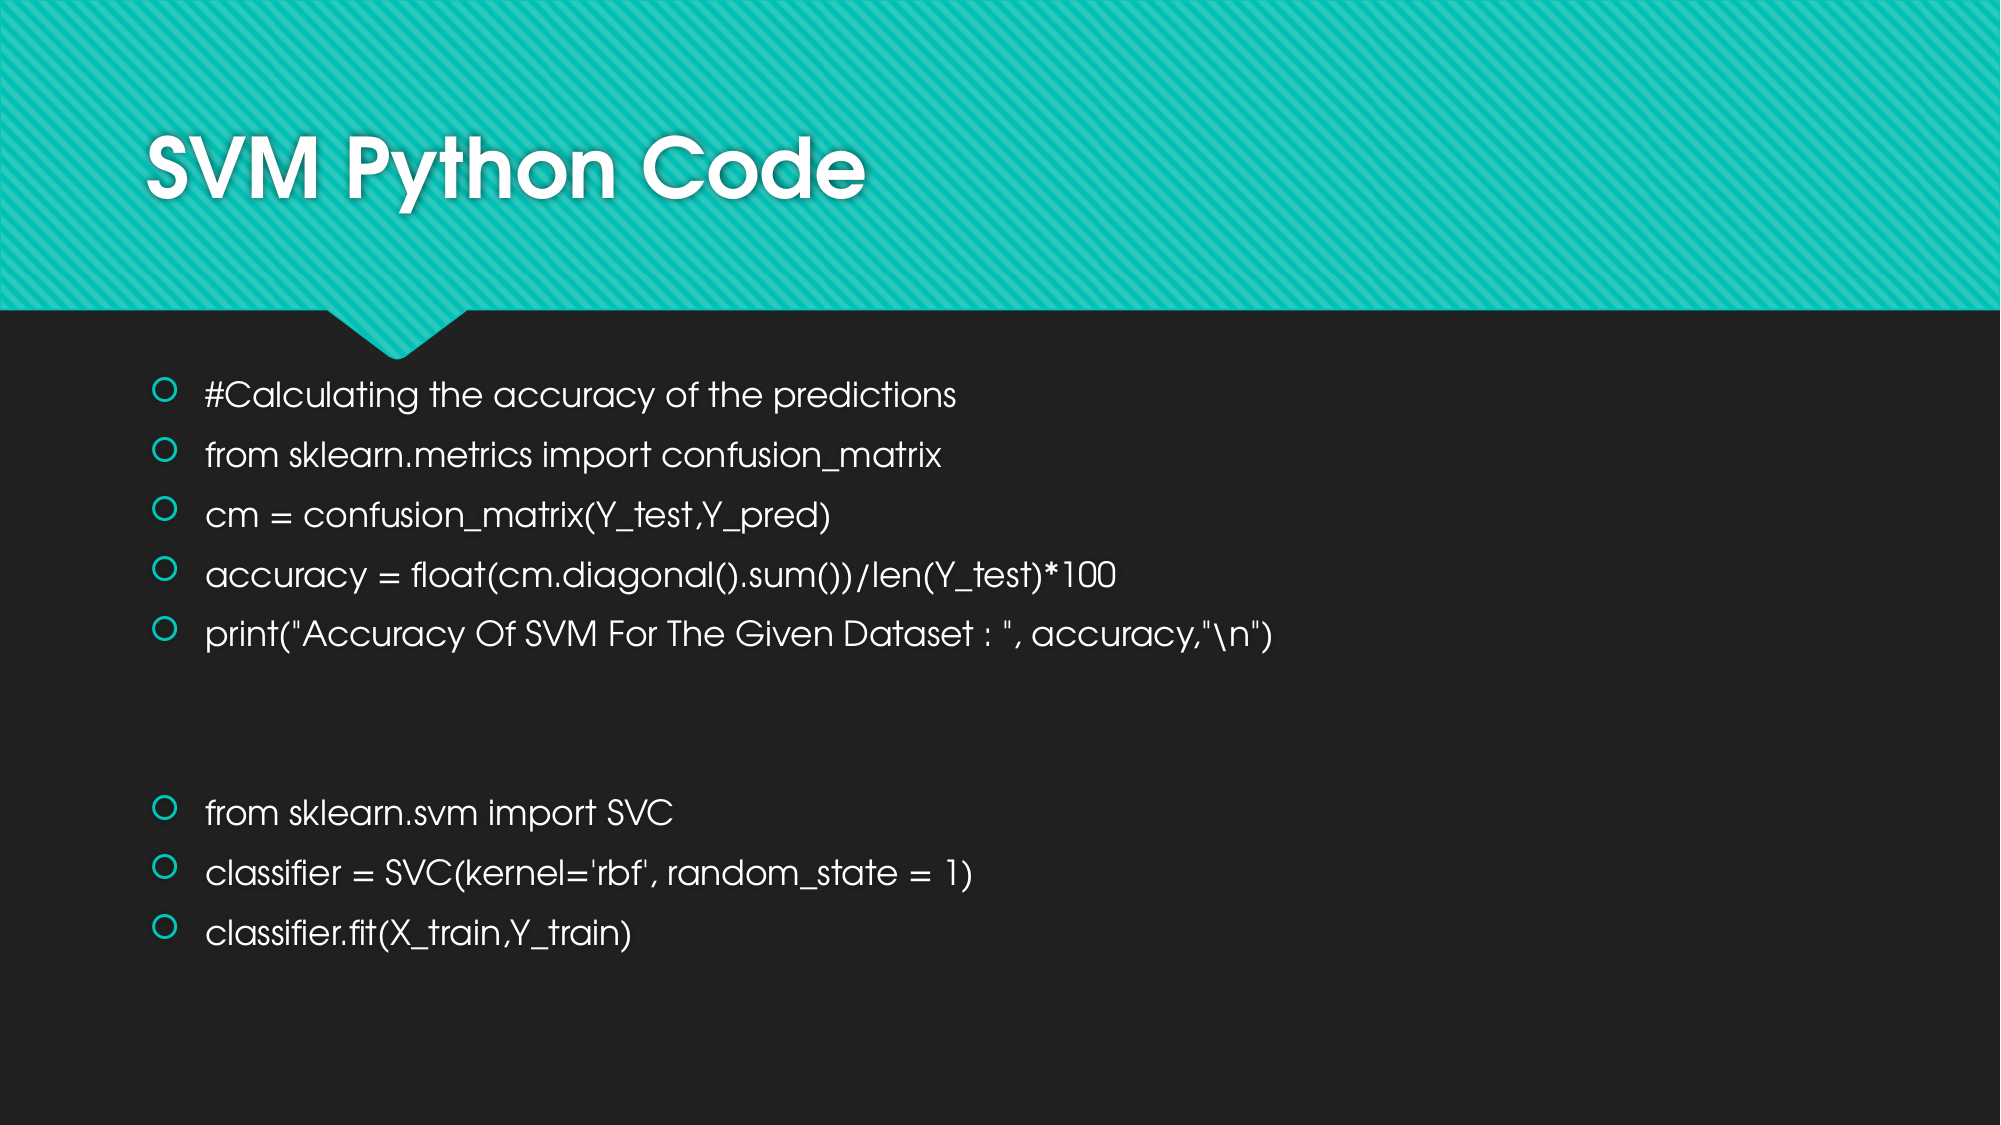

# SVM Python Code
#Calculating the accuracy of the predictions
from sklearn.metrics import confusion_matrix
cm = confusion_matrix(Y_test,Y_pred)
accuracy = float(cm.diagonal().sum())/len(Y_test)*100
print("Accuracy Of SVM For The Given Dataset : ", accuracy,"\n")

from sklearn.svm import SVC
classifier = SVC(kernel='rbf', random_state = 1)
classifier.fit(X_train,Y_train)